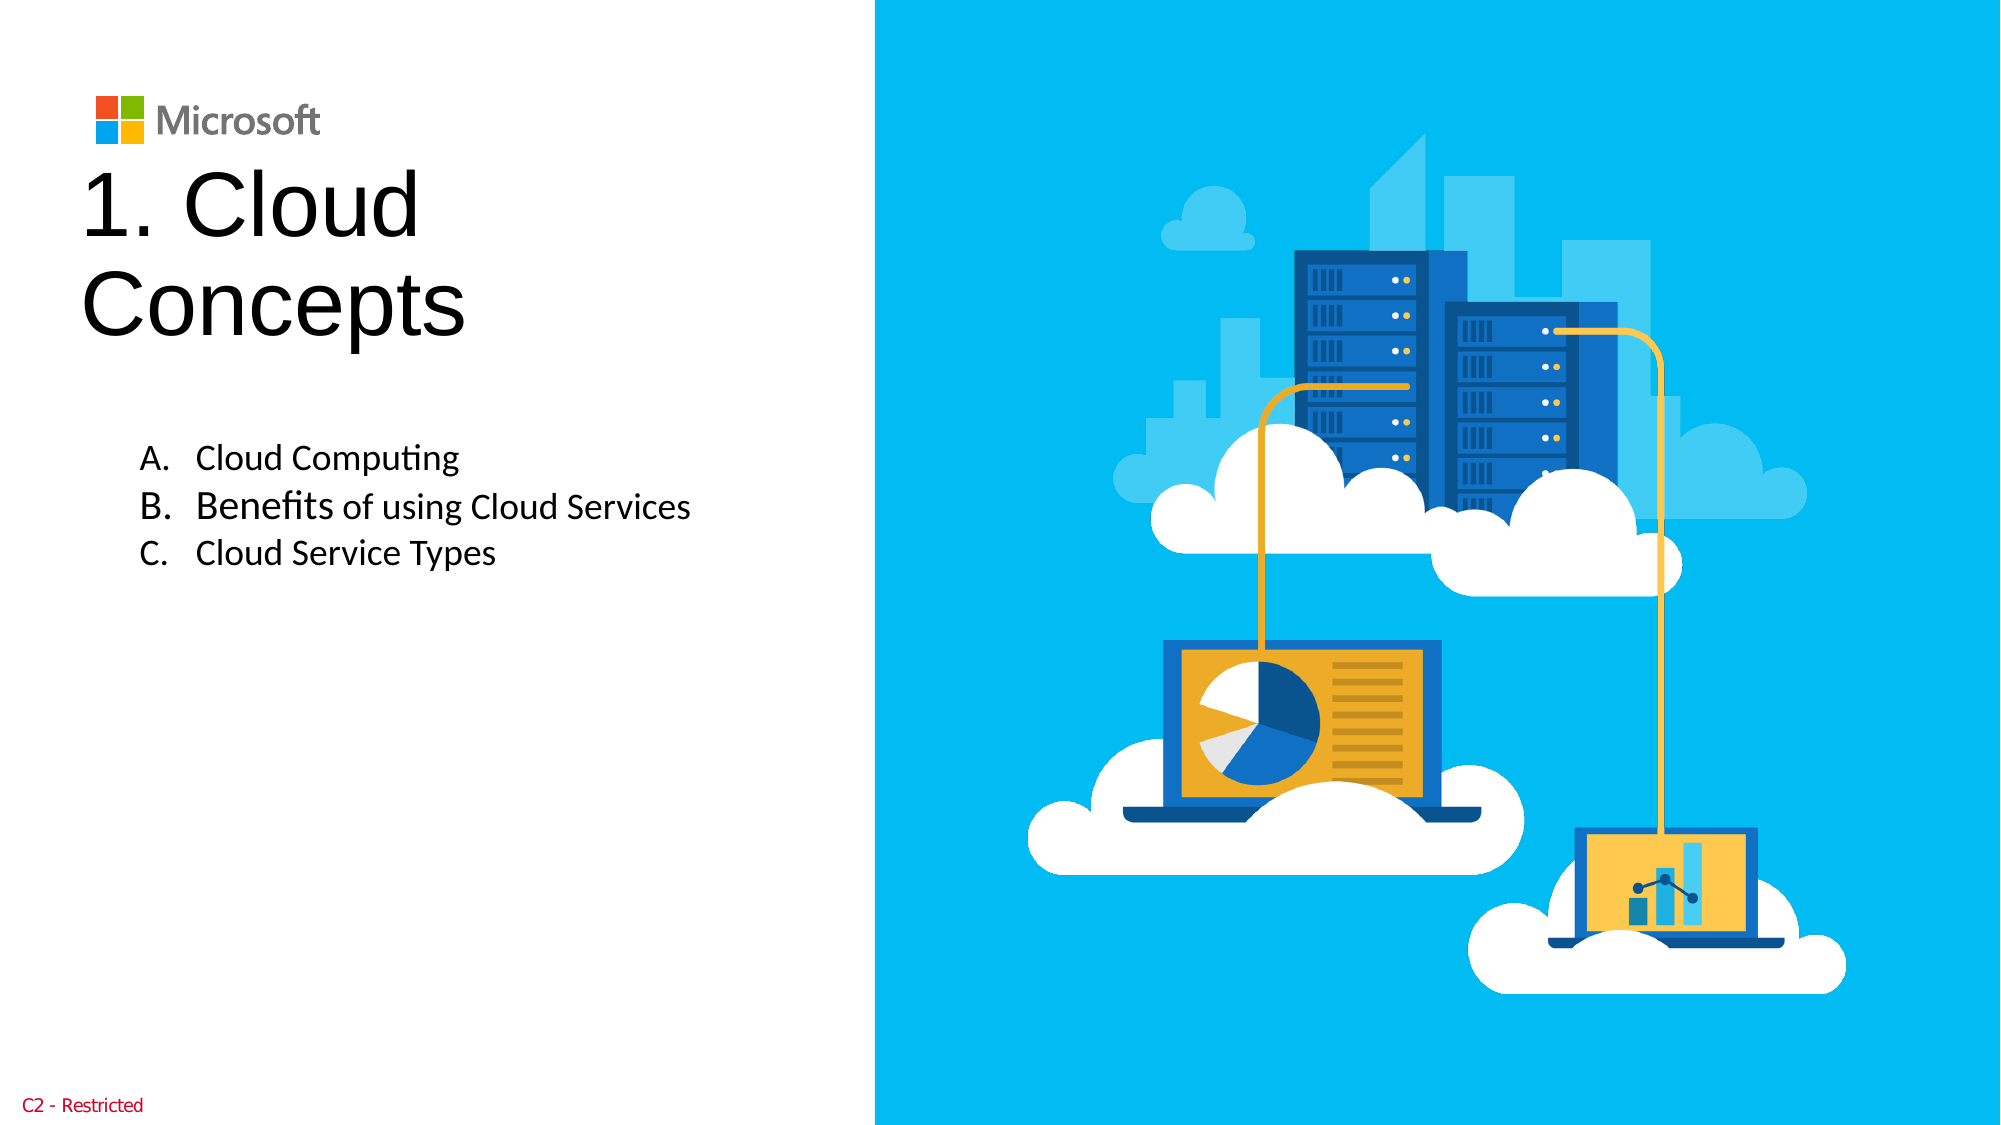

# 1. Cloud Concepts
Cloud Computing
Benefits of using Cloud Services
Cloud Service Types